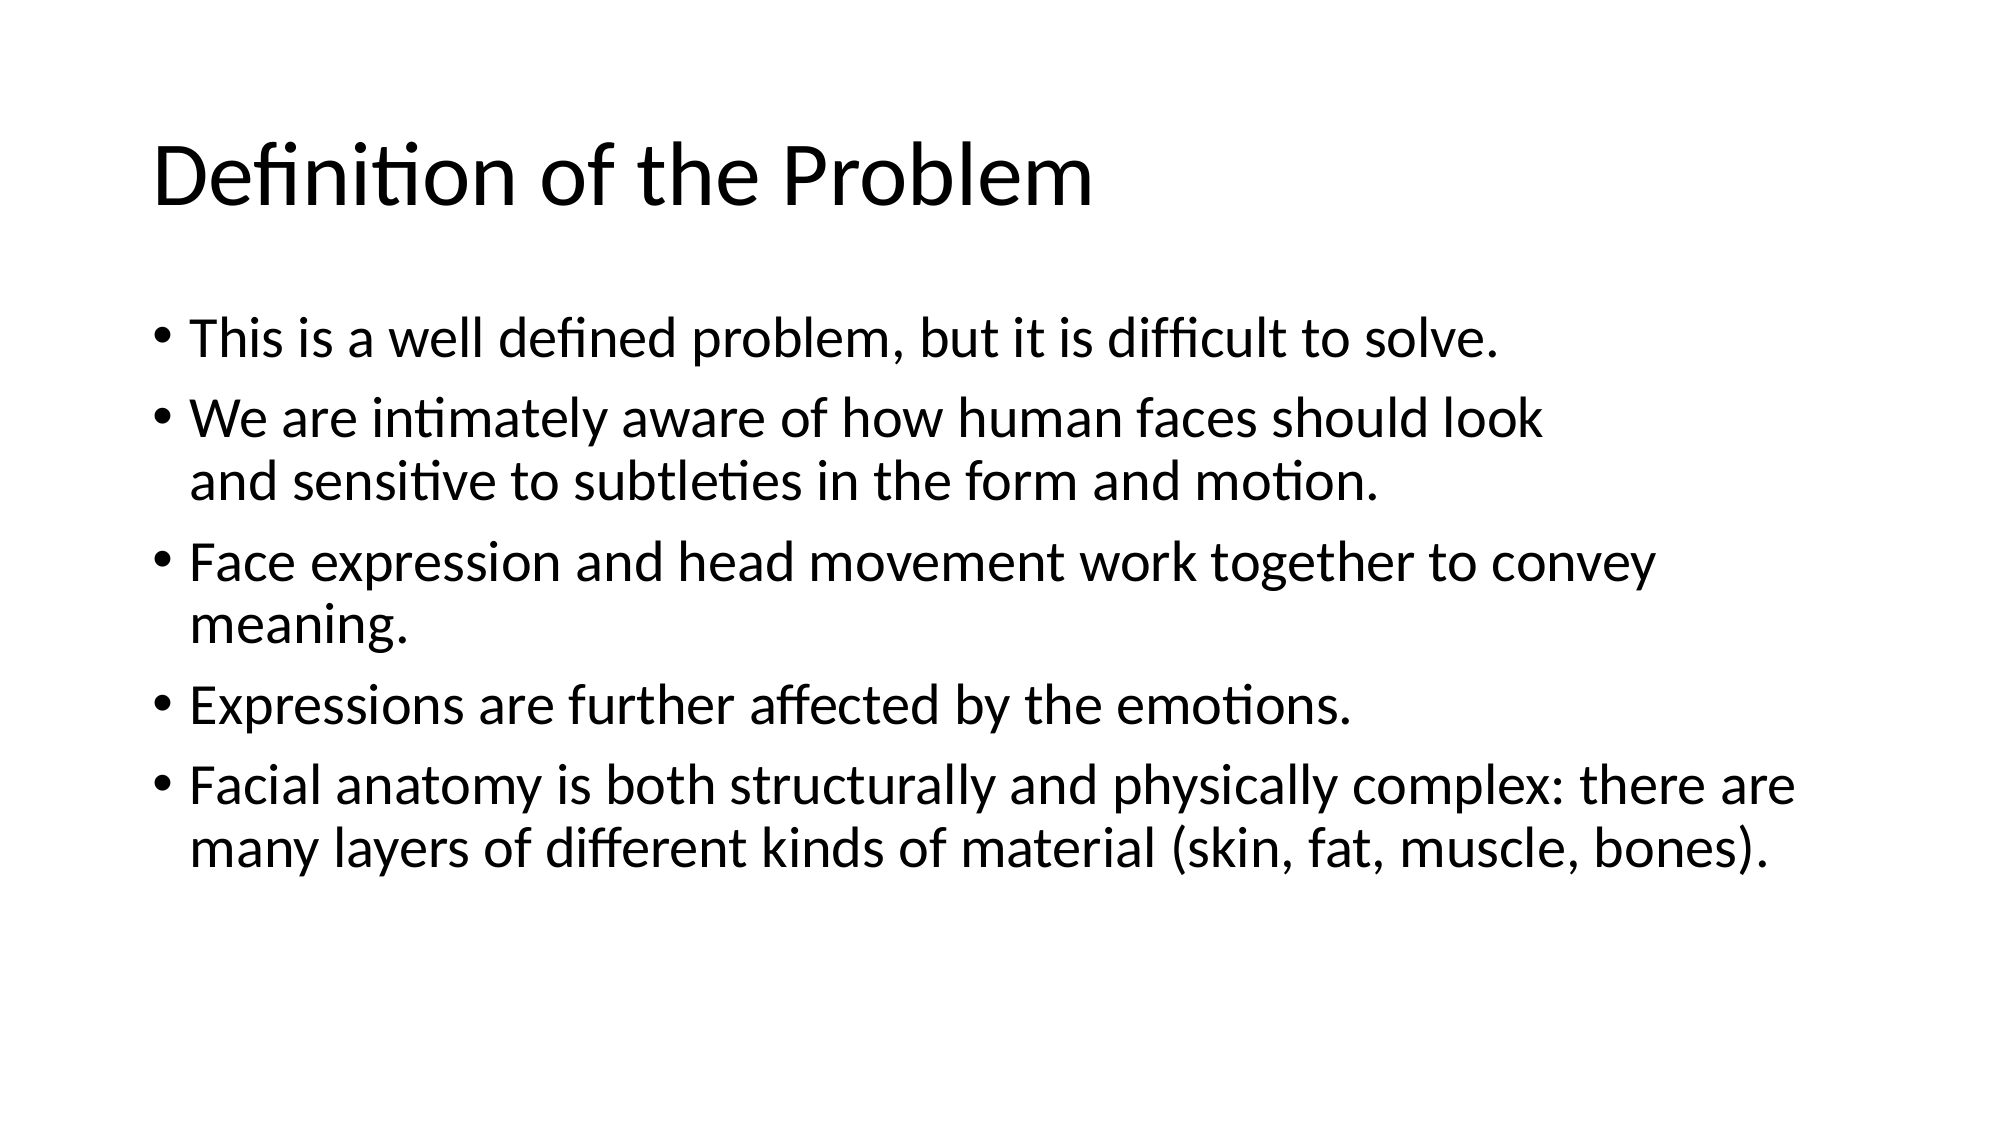

# Definition of the Problem
This is a well deﬁned problem, but it is difﬁcult to solve.
We are intimately aware of how human faces should look and sensitive to subtleties in the form and motion.
Face expression and head movement work together to convey meaning.
Expressions are further affected by the emotions.
Facial anatomy is both structurally and physically complex: there are many layers of different kinds of material (skin, fat, muscle, bones).